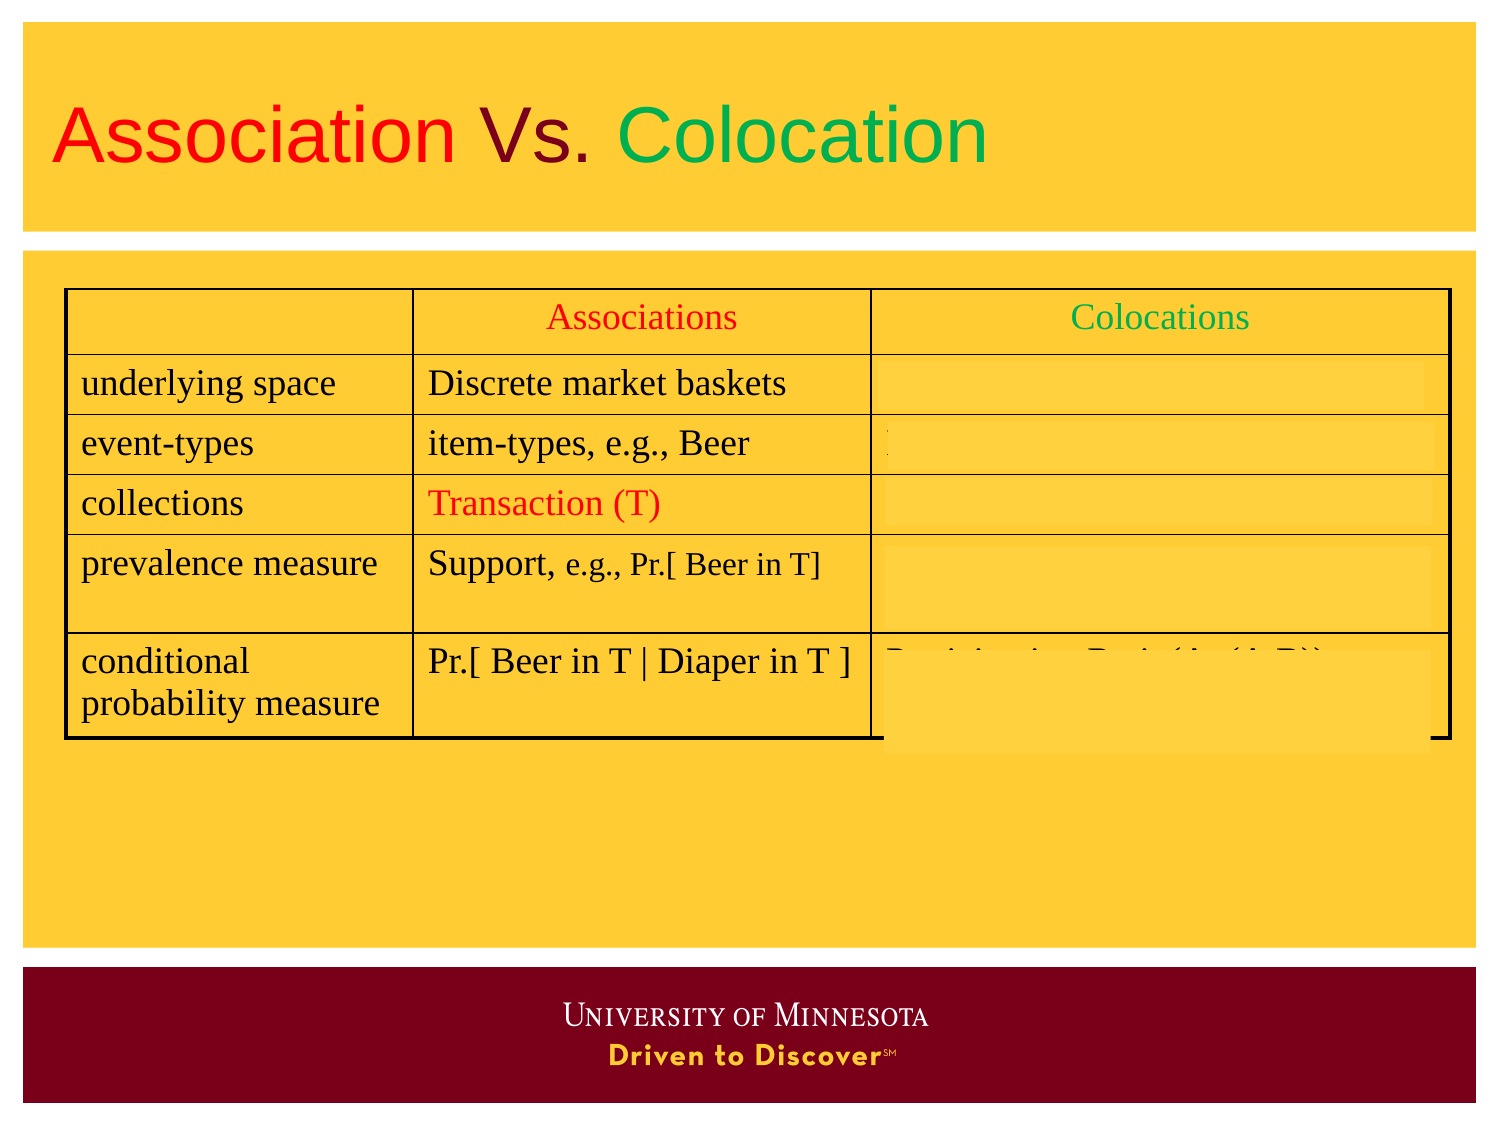

# Association Vs. Colocation
|  | Associations | Colocations |
| --- | --- | --- |
| underlying space | Discrete market baskets | Continuous geography |
| event-types | item-types, e.g., Beer | Boolean spatial event-types |
| collections | Transaction (T) | Neighborhood N(L) of location L |
| prevalence measure | Support, e.g., Pr.[ Beer in T] | Participation index, a lower bound on Pr.[ A in N(L) | B at L ] |
| conditional probability measure | Pr.[ Beer in T | Diaper in T ] | Participation Ratio(A, (A,B)) = Pr.[ A in N(L) | B at L ] |